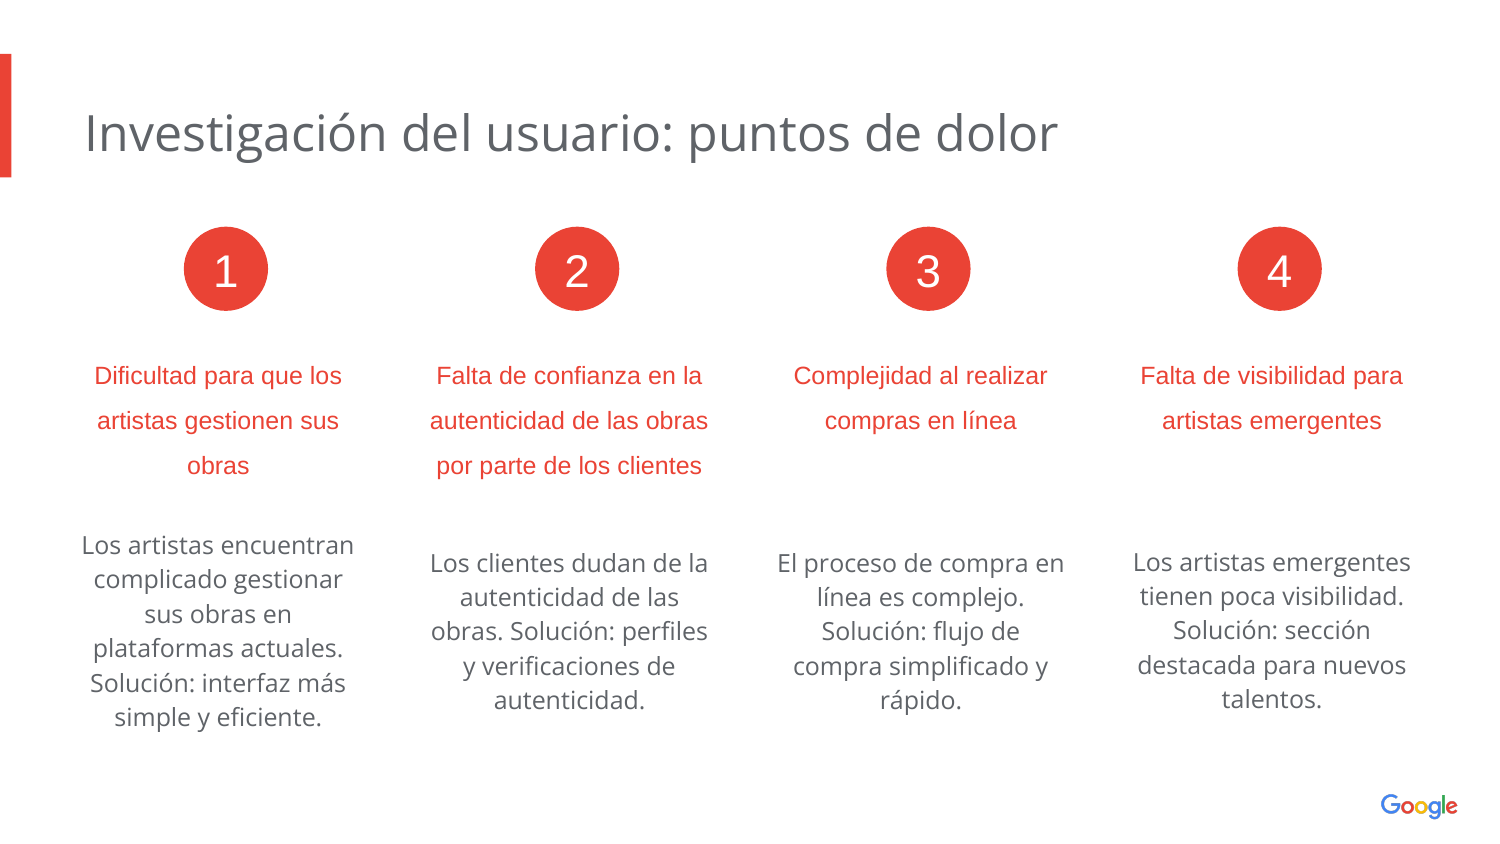

Investigación del usuario: puntos de dolor
1
2
3
4
Dificultad para que los artistas gestionen sus obras
Falta de confianza en la autenticidad de las obras por parte de los clientes
Complejidad al realizar compras en línea
Falta de visibilidad para artistas emergentes
Los artistas encuentran complicado gestionar sus obras en plataformas actuales. Solución: interfaz más simple y eficiente.
Los artistas emergentes tienen poca visibilidad. Solución: sección destacada para nuevos talentos.
Los clientes dudan de la autenticidad de las obras. Solución: perfiles y verificaciones de autenticidad.
El proceso de compra en línea es complejo. Solución: flujo de compra simplificado y rápido.